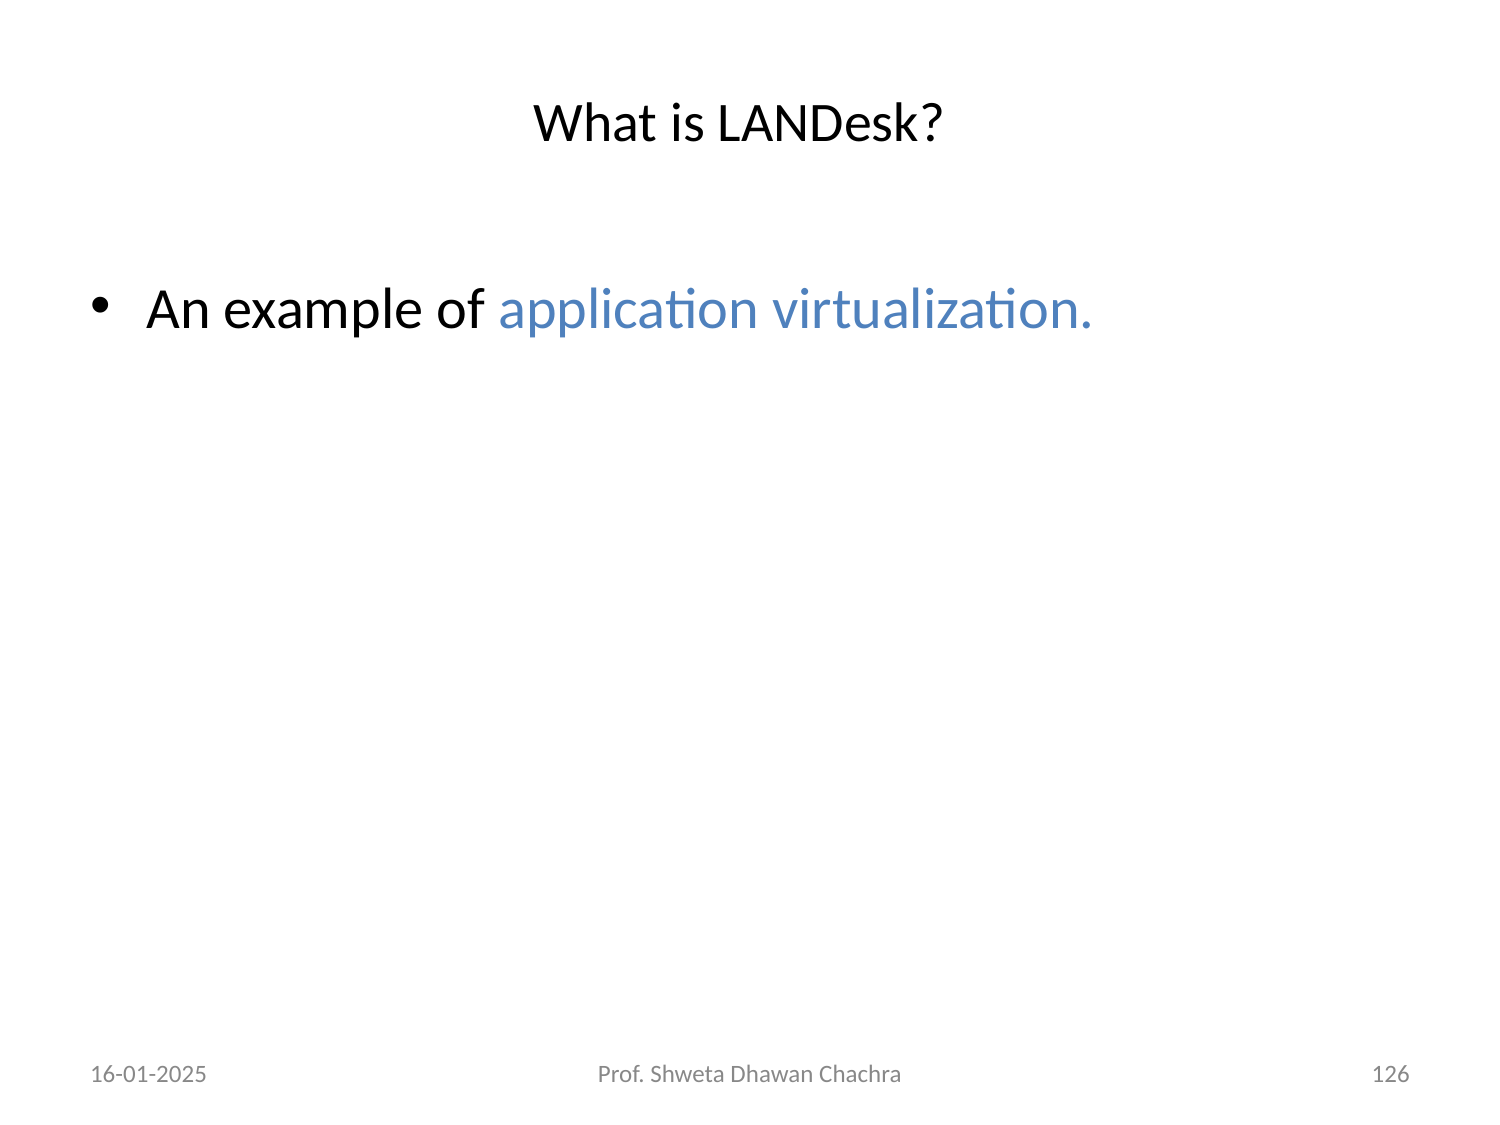

# What is LANDesk?
An example of application virtualization.

16-01-2025
Prof. Shweta Dhawan Chachra
126